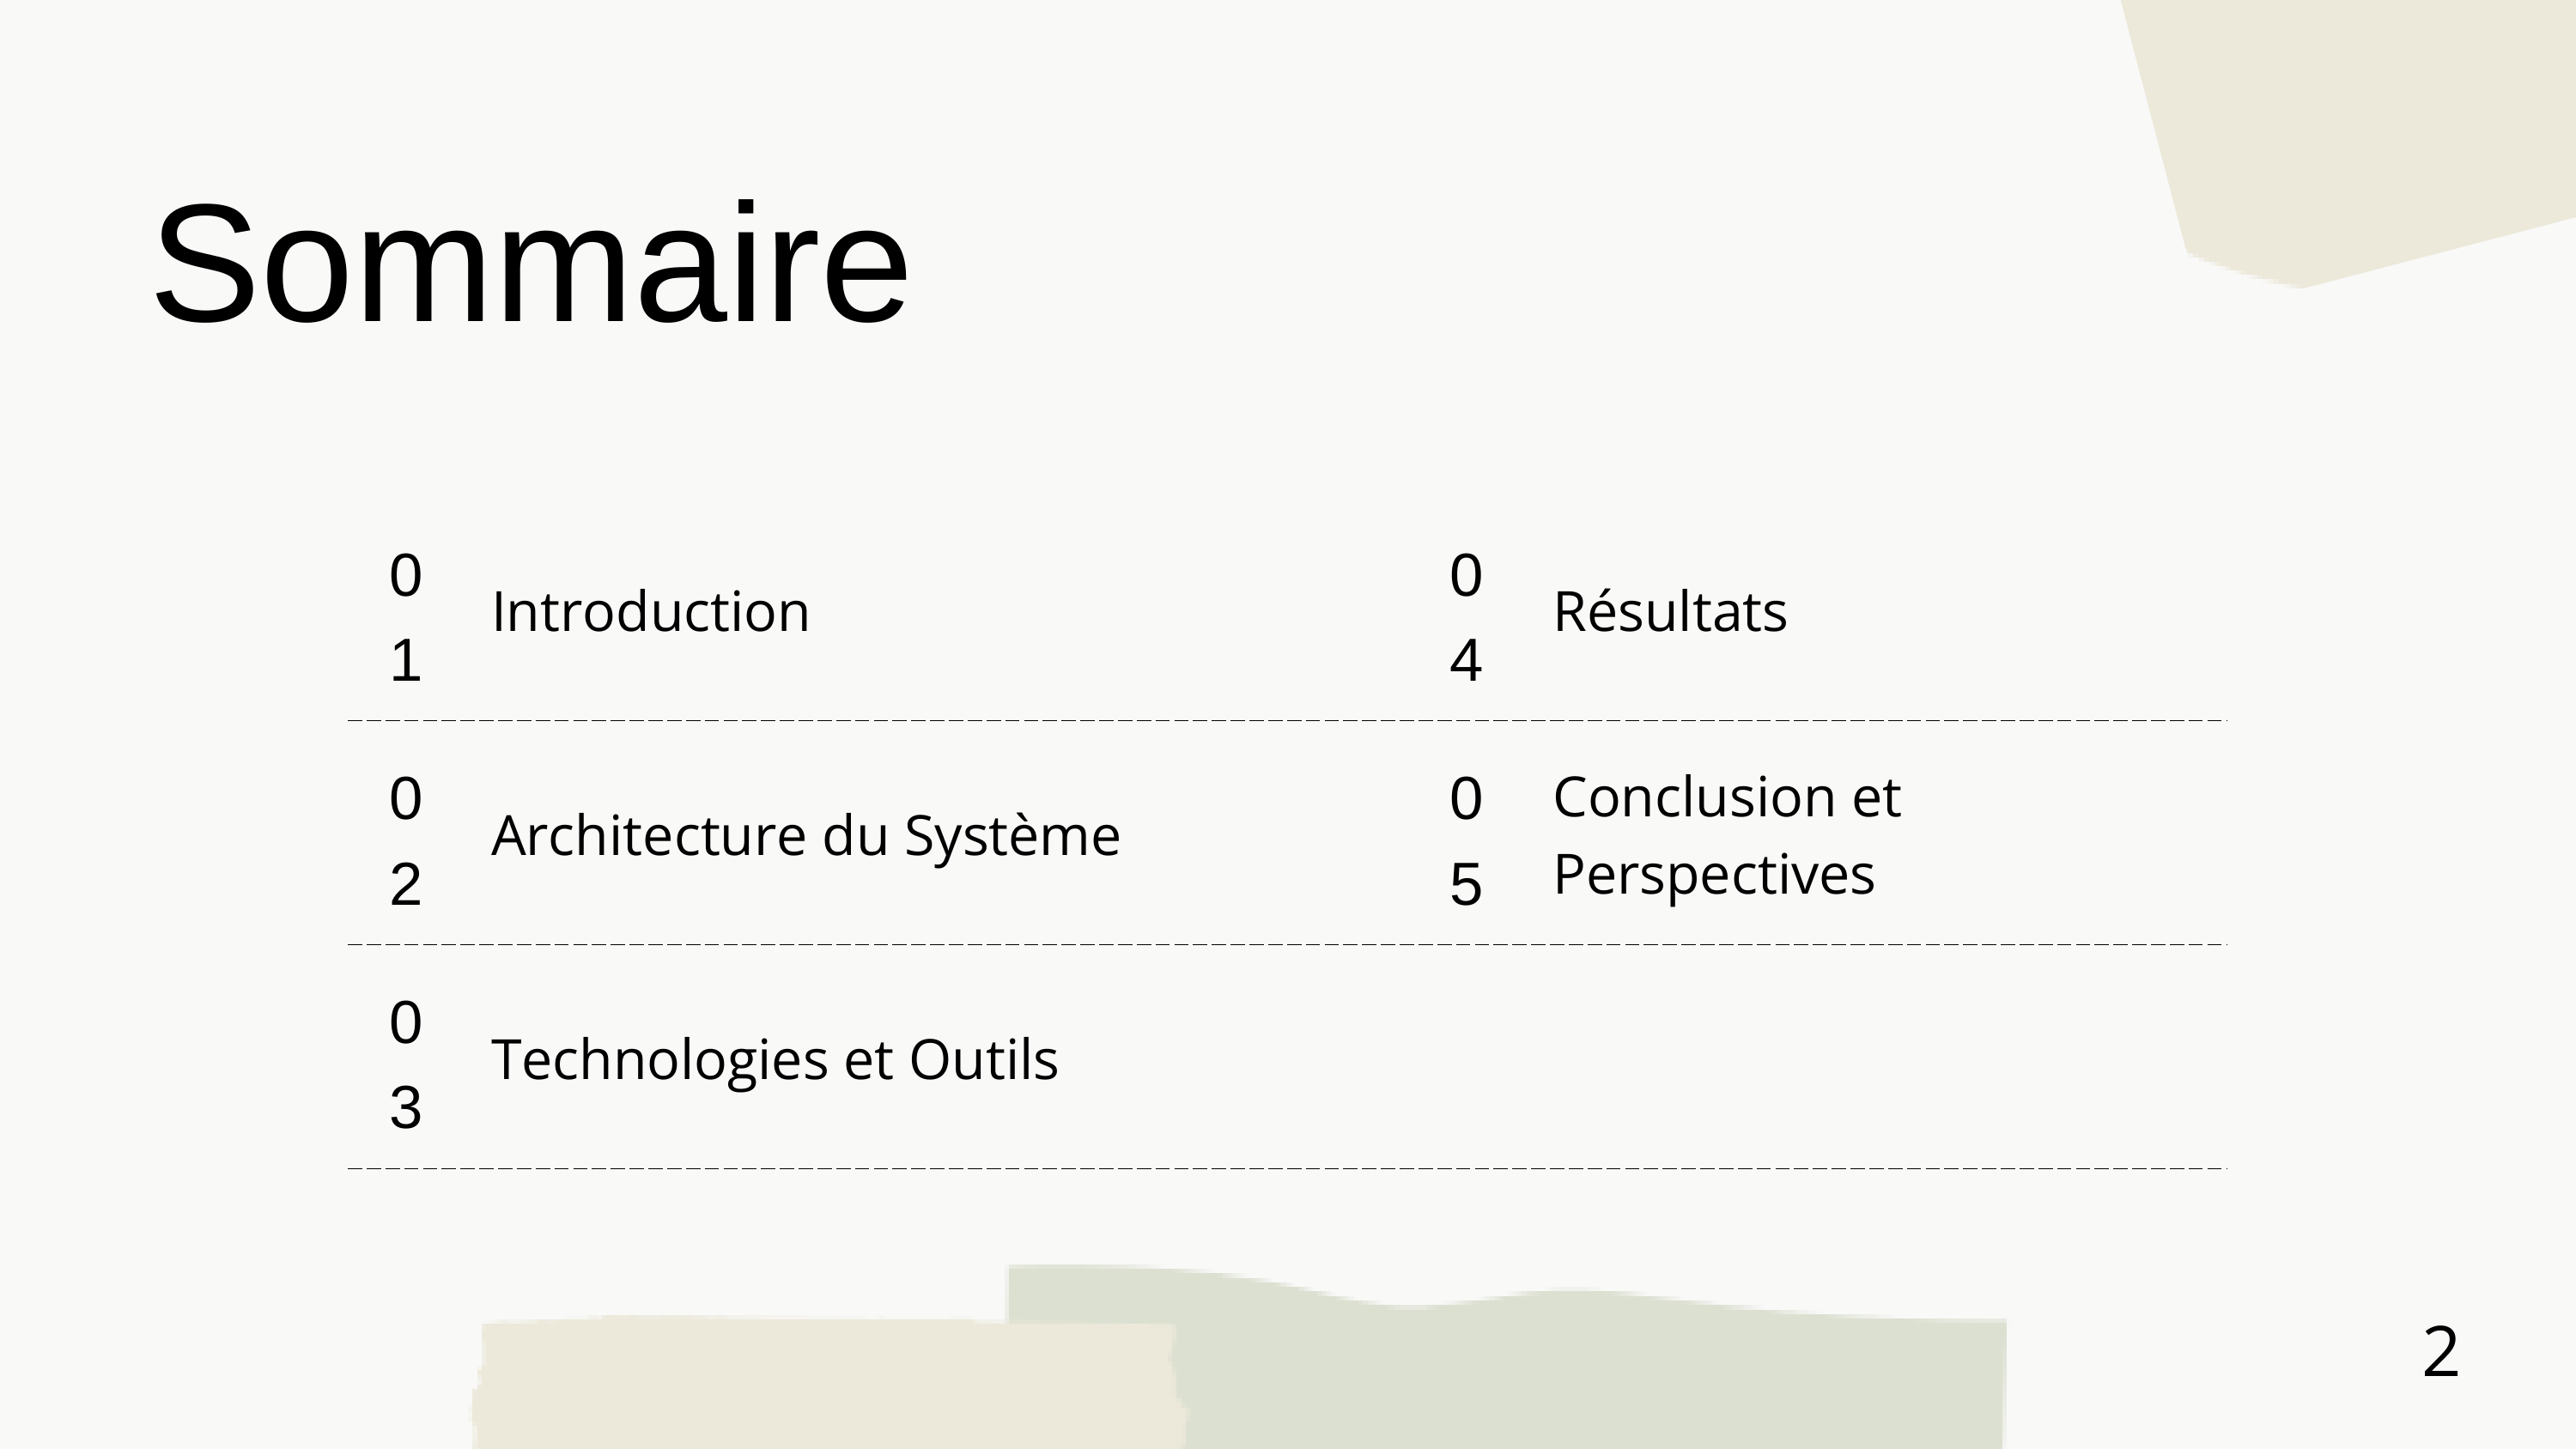

Sommaire
| 01 | Introduction | 04 | Résultats |
| --- | --- | --- | --- |
| 02 | Architecture du Système | 05 | Conclusion et Perspectives |
| 03 | Technologies et Outils |  |  |

2